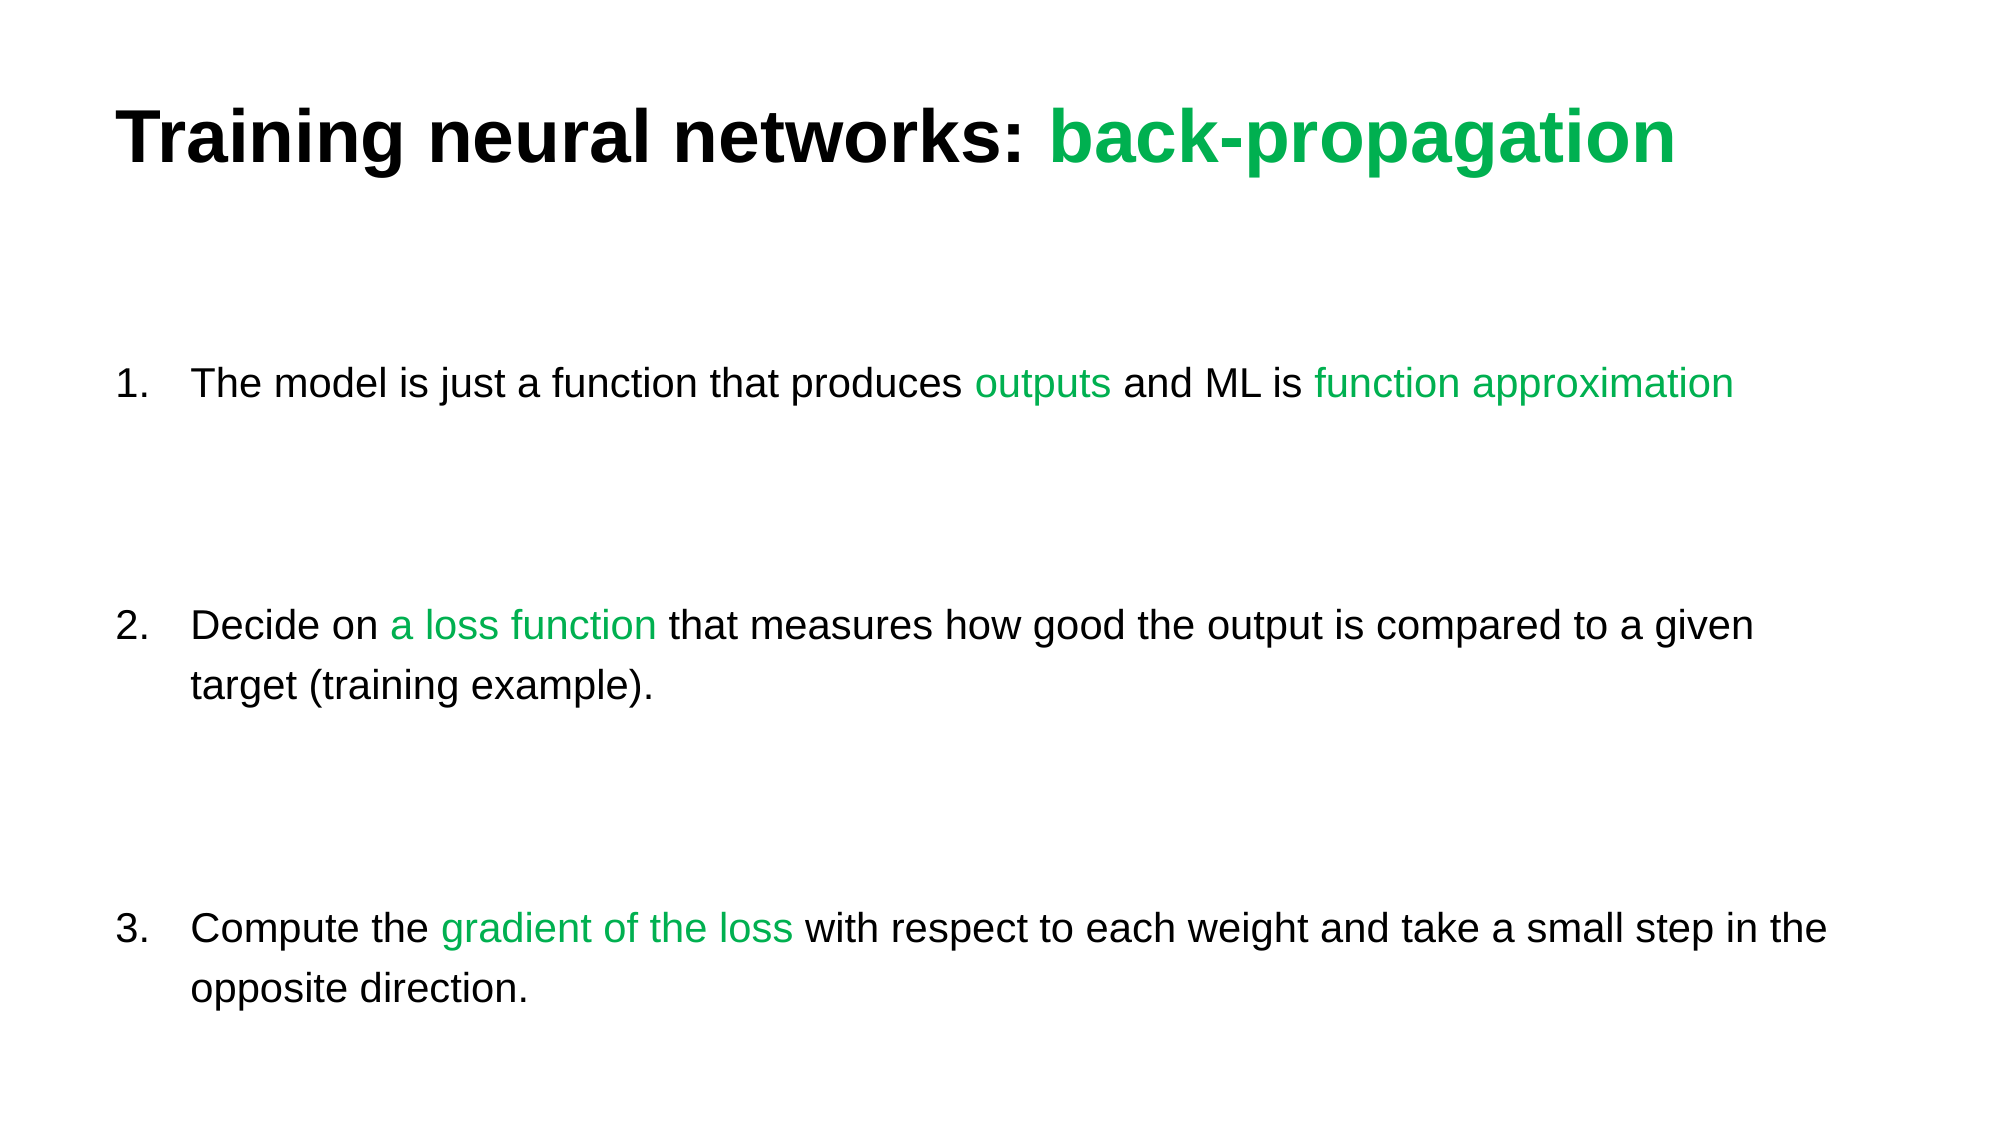

# Training neural networks: back-propagation
The model is just a function that produces outputs and ML is function approximation

Decide on a loss function that measures how good the output is compared to a given target (training example).

Compute the gradient of the loss with respect to each weight and take a small step in the opposite direction.